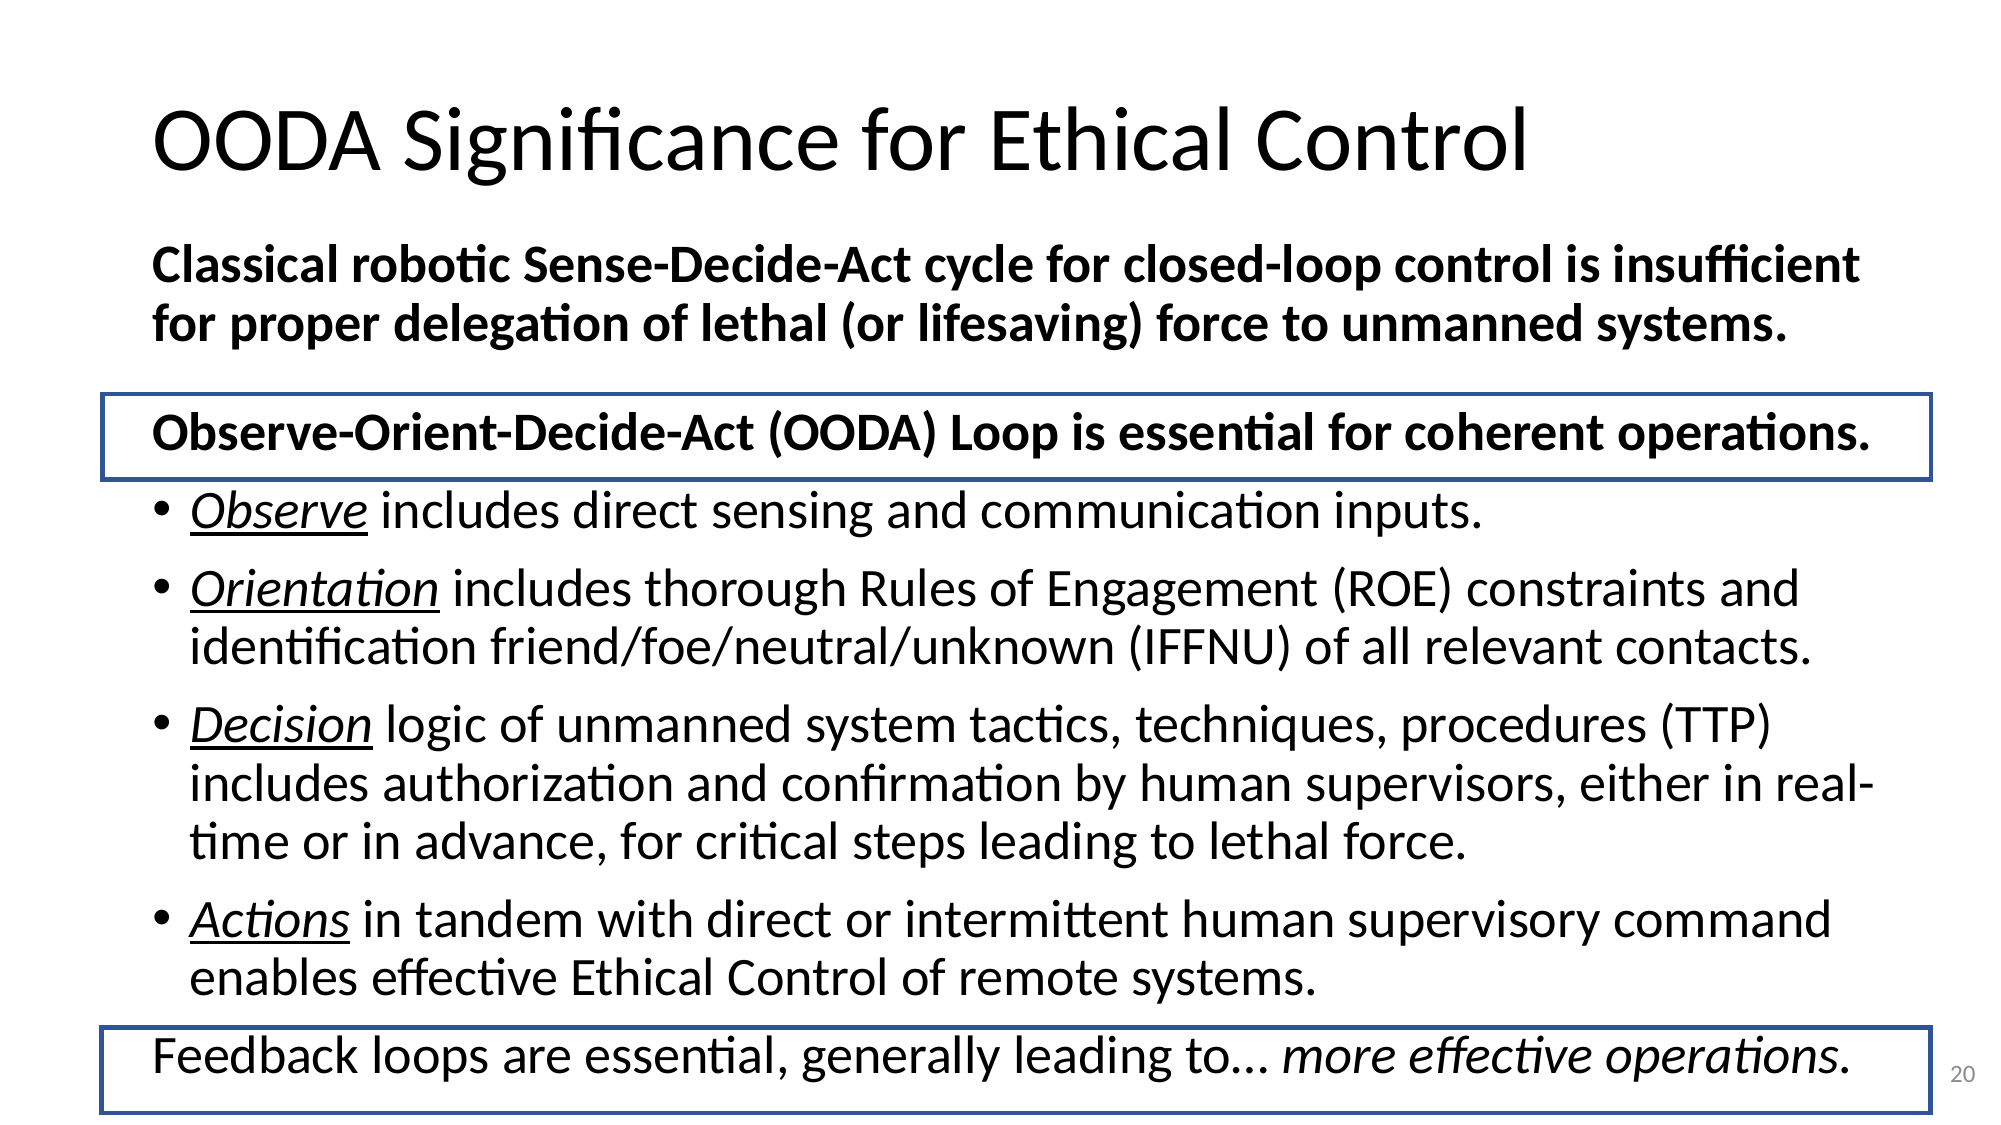

# OODA Significance for Ethical Control
Classical robotic Sense-Decide-Act cycle for closed-loop control is insufficient for proper delegation of lethal (or lifesaving) force to unmanned systems.

Observe-Orient-Decide-Act (OODA) Loop is essential for coherent operations.
Observe includes direct sensing and communication inputs.
Orientation includes thorough Rules of Engagement (ROE) constraints and identification friend/foe/neutral/unknown (IFFNU) of all relevant contacts.
Decision logic of unmanned system tactics, techniques, procedures (TTP) includes authorization and confirmation by human supervisors, either in real-time or in advance, for critical steps leading to lethal force.
Actions in tandem with direct or intermittent human supervisory command enables effective Ethical Control of remote systems.
Feedback loops are essential, generally leading to… more effective operations.

20